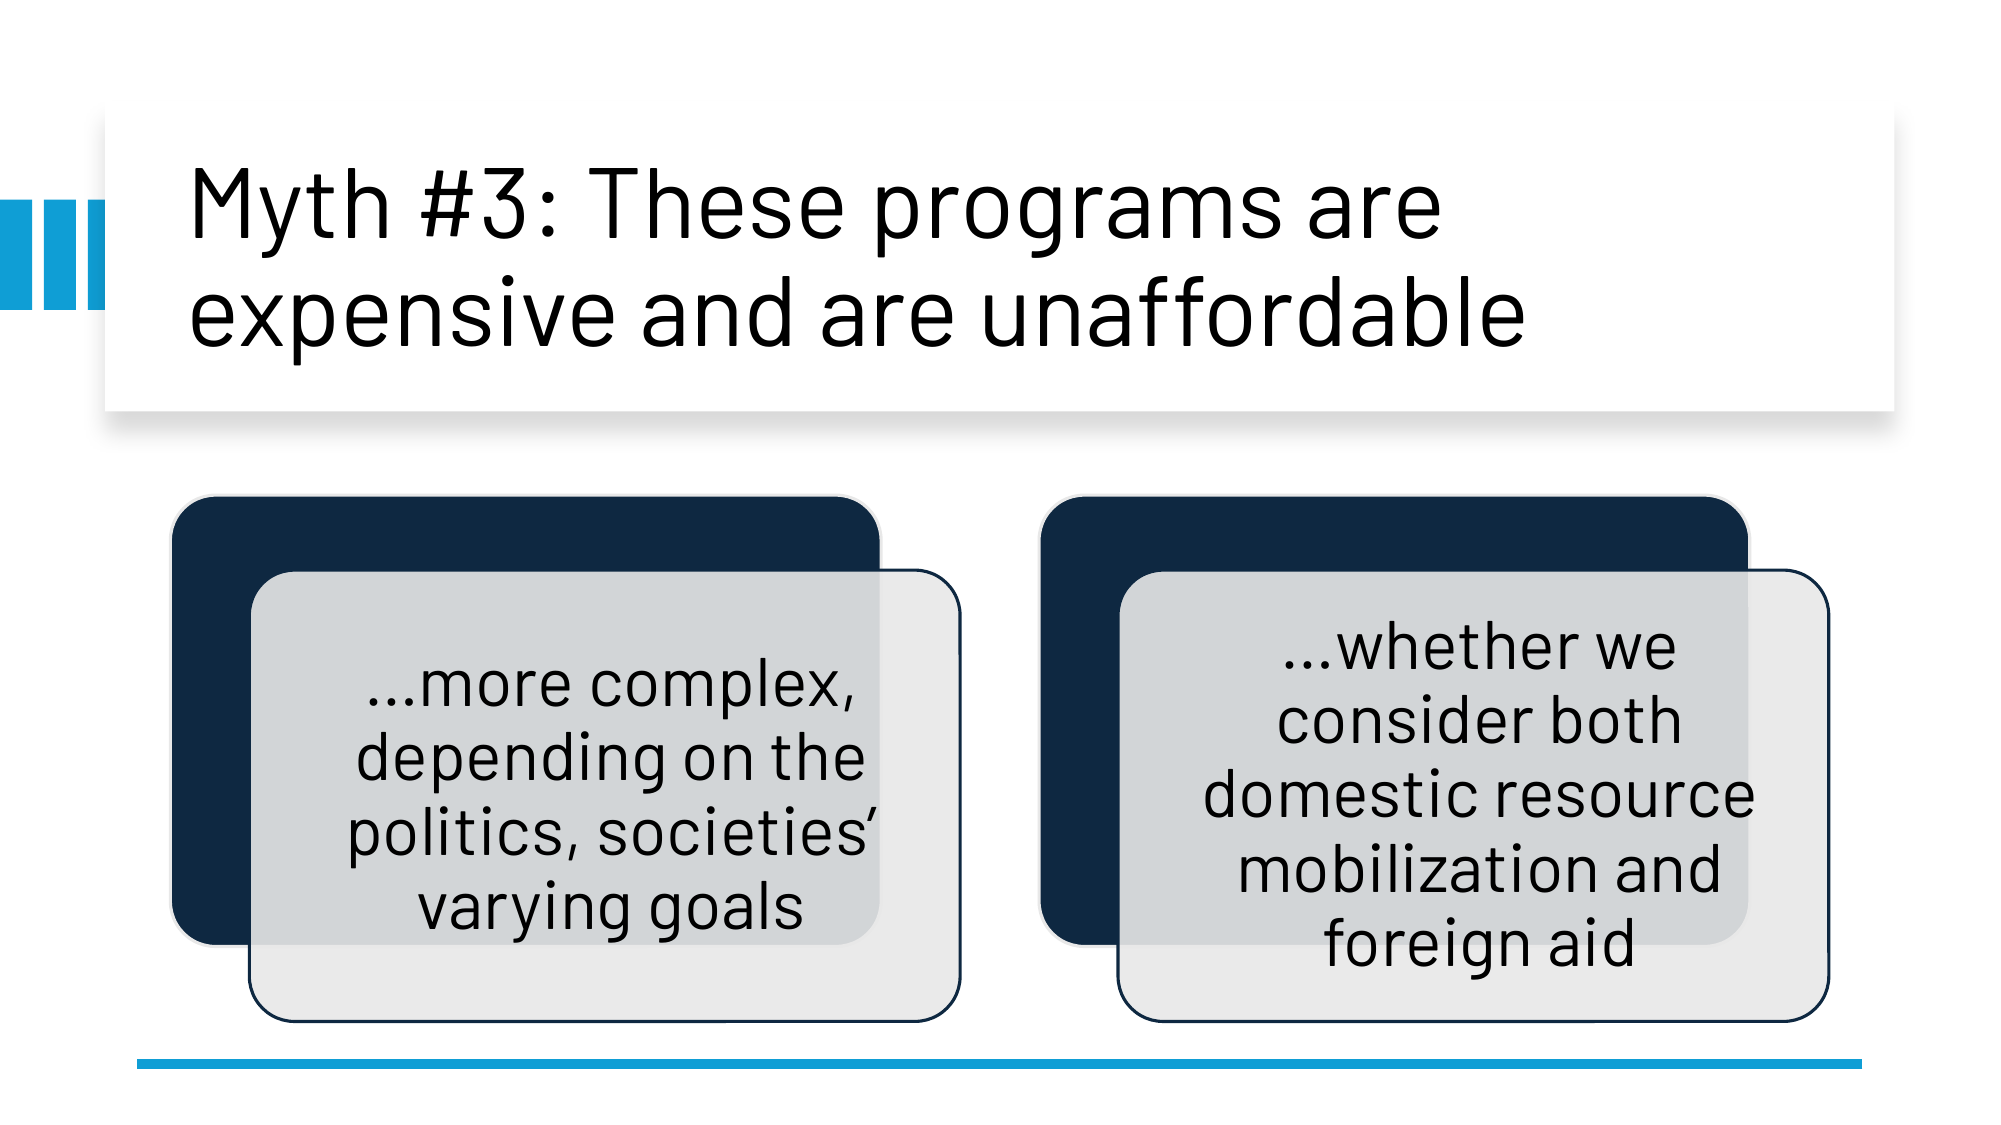

# Myth #3: These programs are expensive and are unaffordable

…more complex, depending on the politics, societies’ varying goals
…whether we consider both domestic resource mobilization and foreign aid